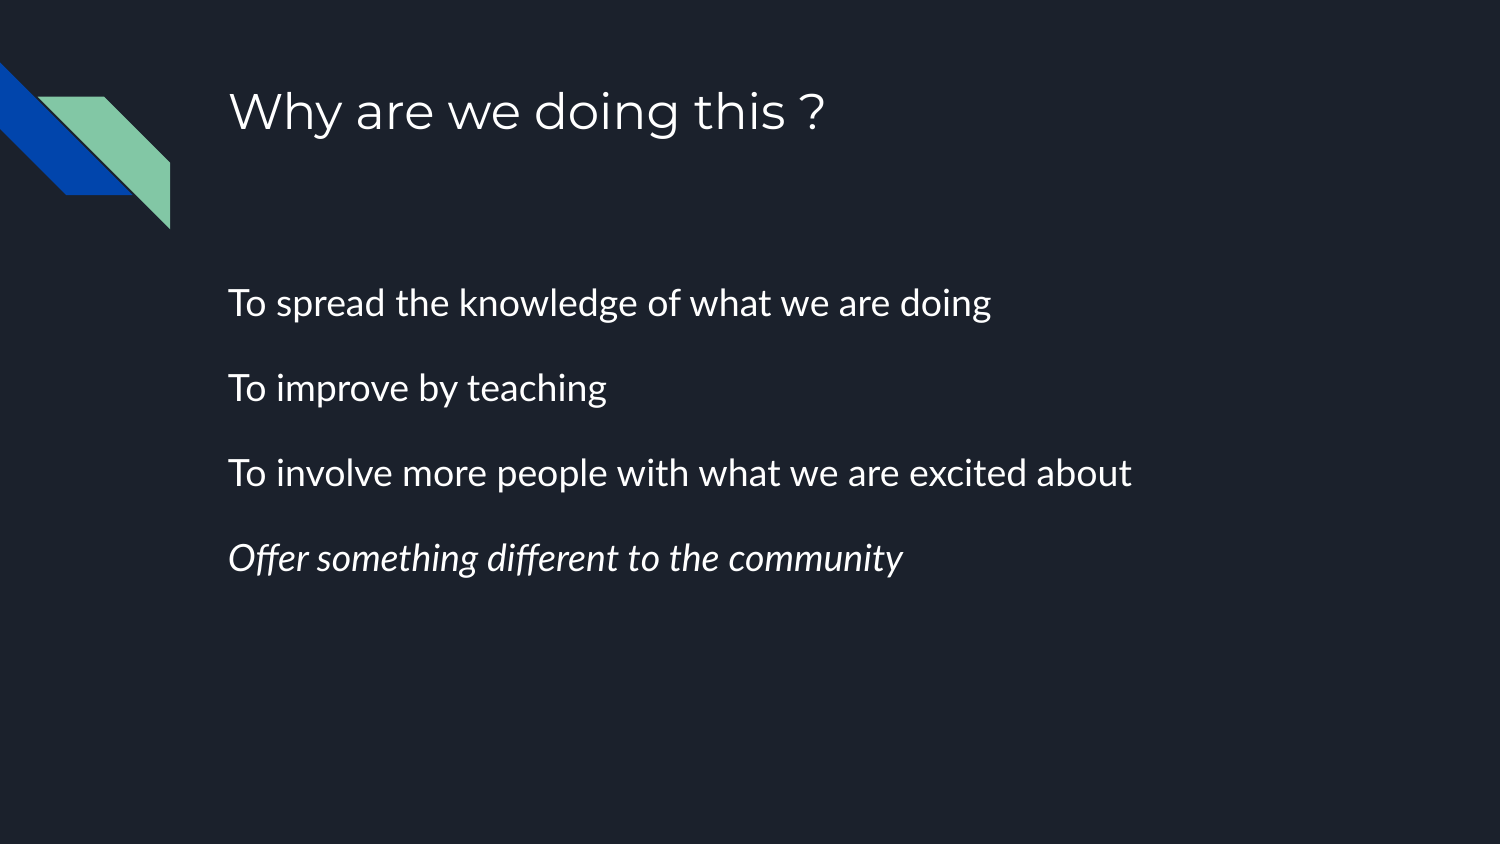

# Why are we doing this ?
To spread the knowledge of what we are doing
To improve by teaching
To involve more people with what we are excited about
Offer something different to the community